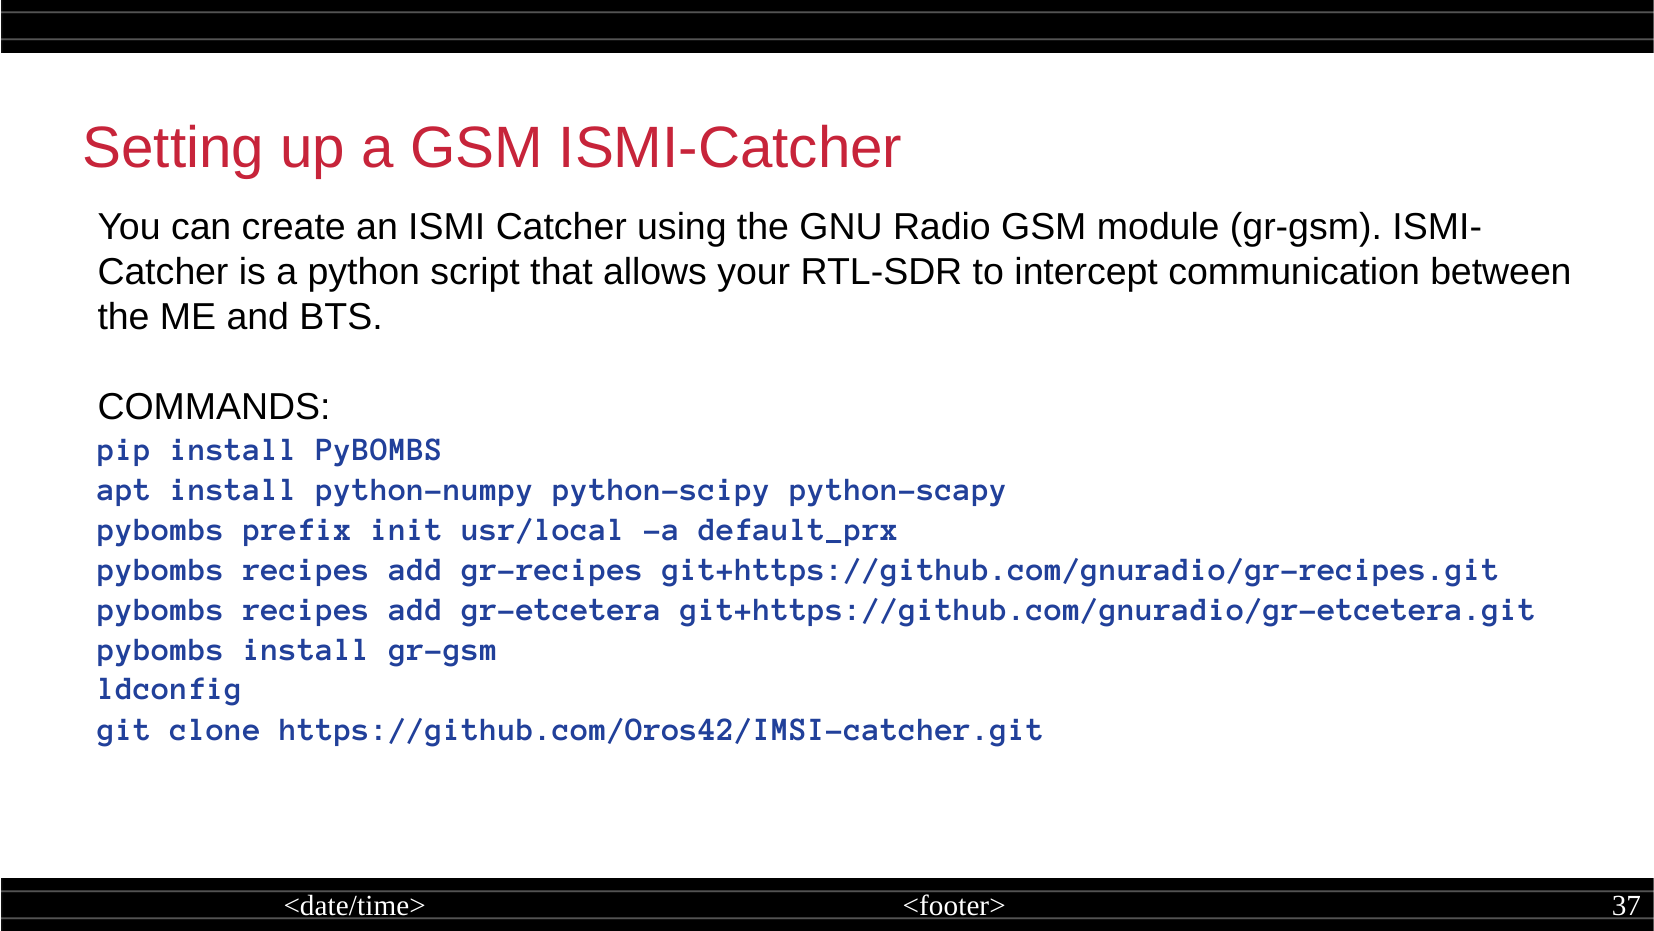

Setting up a GSM ISMI-Catcher
You can create an ISMI Catcher using the GNU Radio GSM module (gr-gsm). ISMI-Catcher is a python script that allows your RTL-SDR to intercept communication between the ME and BTS.

COMMANDS:
pip install PyBOMBS
apt install python-numpy python-scipy python-scapy
pybombs prefix init usr/local -a default_prx
pybombs recipes add gr-recipes git+https://github.com/gnuradio/gr-recipes.git
pybombs recipes add gr-etcetera git+https://github.com/gnuradio/gr-etcetera.git
pybombs install gr-gsm
ldconfig
git clone https://github.com/Oros42/IMSI-catcher.git